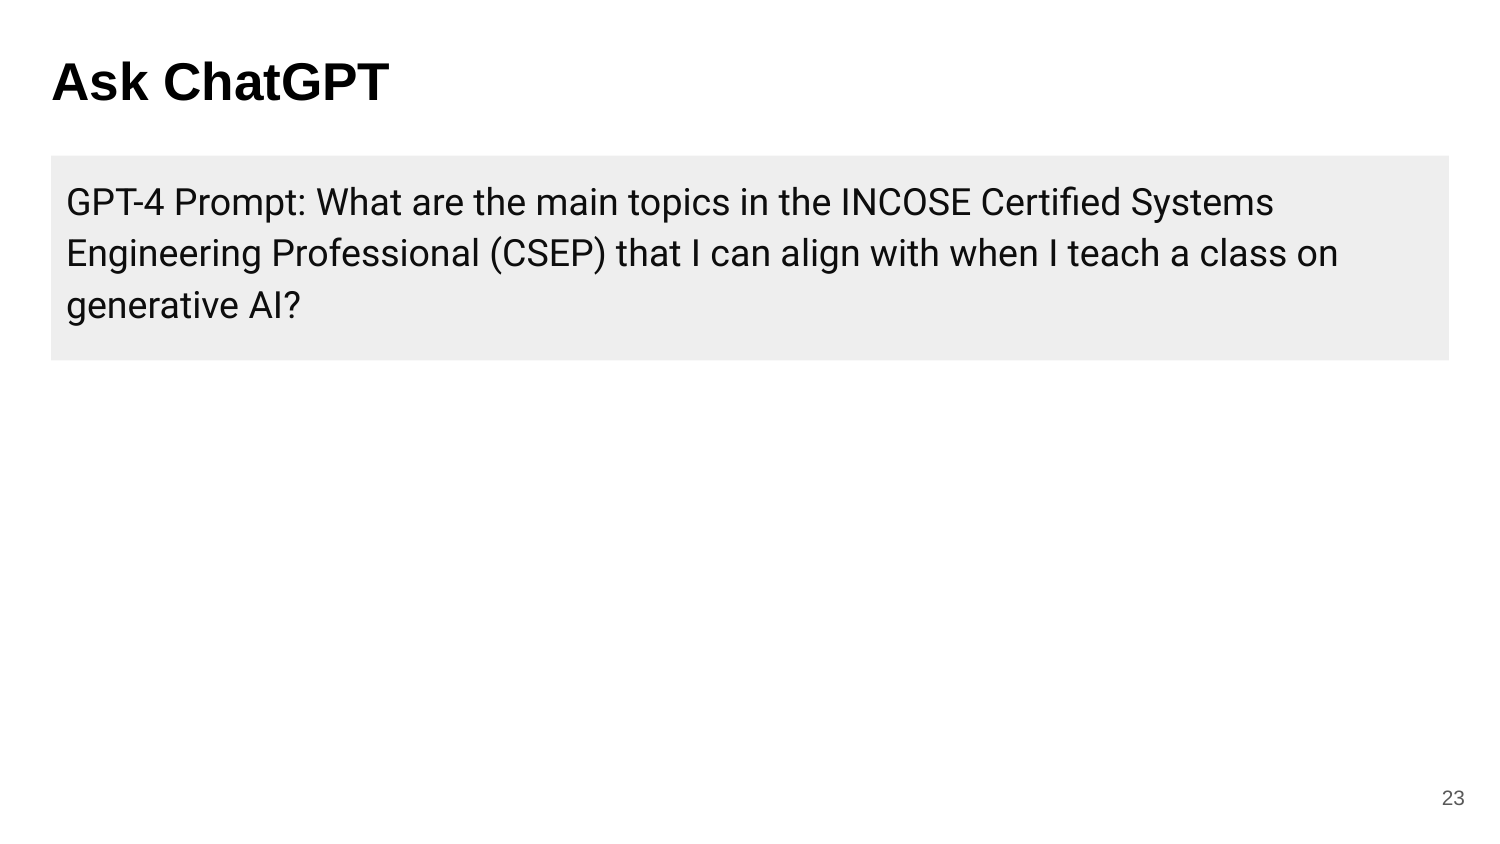

# Ask ChatGPT
GPT-4 Prompt: What are the main topics in the INCOSE Certified Systems Engineering Professional (CSEP) that I can align with when I teach a class on generative AI?
23